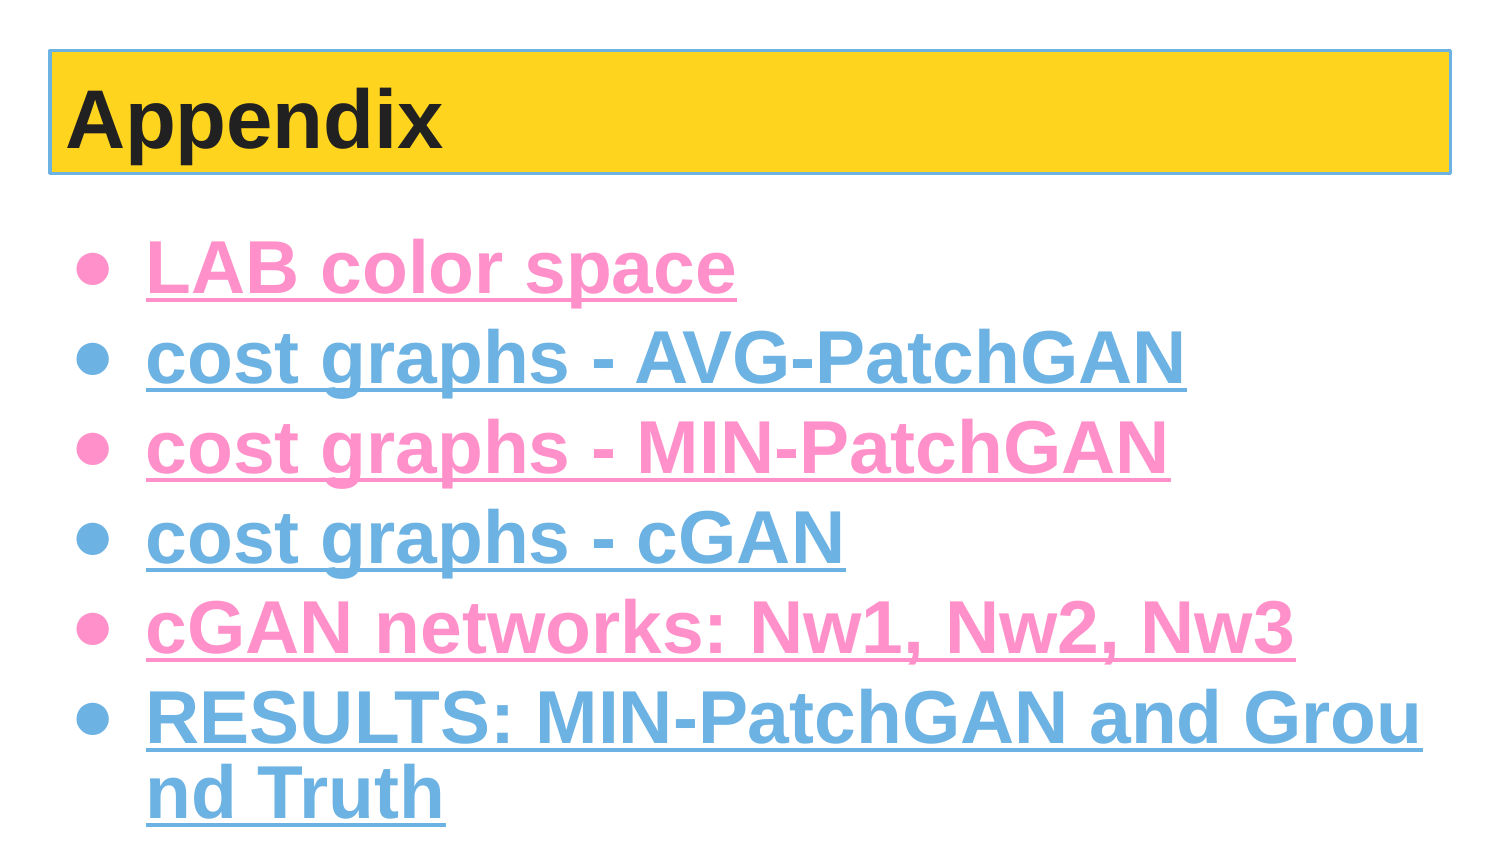

# Appendix
LAB color space
cost graphs - AVG-PatchGAN
cost graphs - MIN-PatchGAN
cost graphs - cGAN
cGAN networks: Nw1, Nw2, Nw3
RESULTS: MIN-PatchGAN and Ground Truth